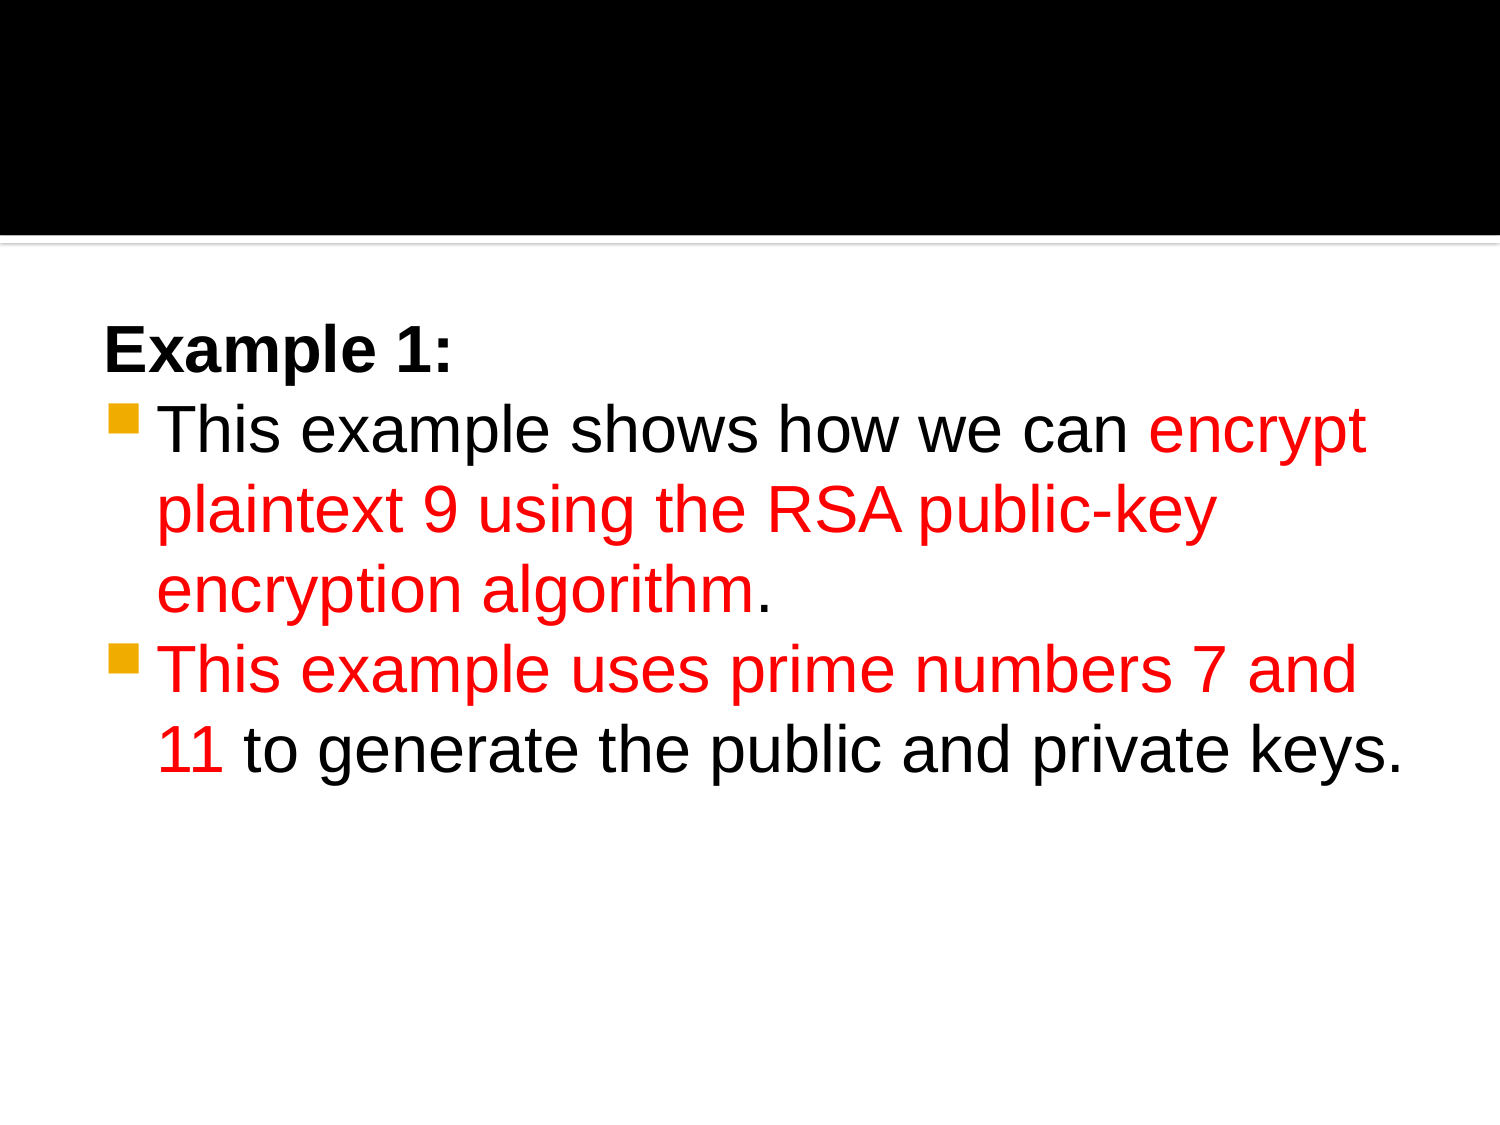

#
Example 1:
This example shows how we can encrypt plaintext 9 using the RSA public-key encryption algorithm.
This example uses prime numbers 7 and 11 to generate the public and private keys.